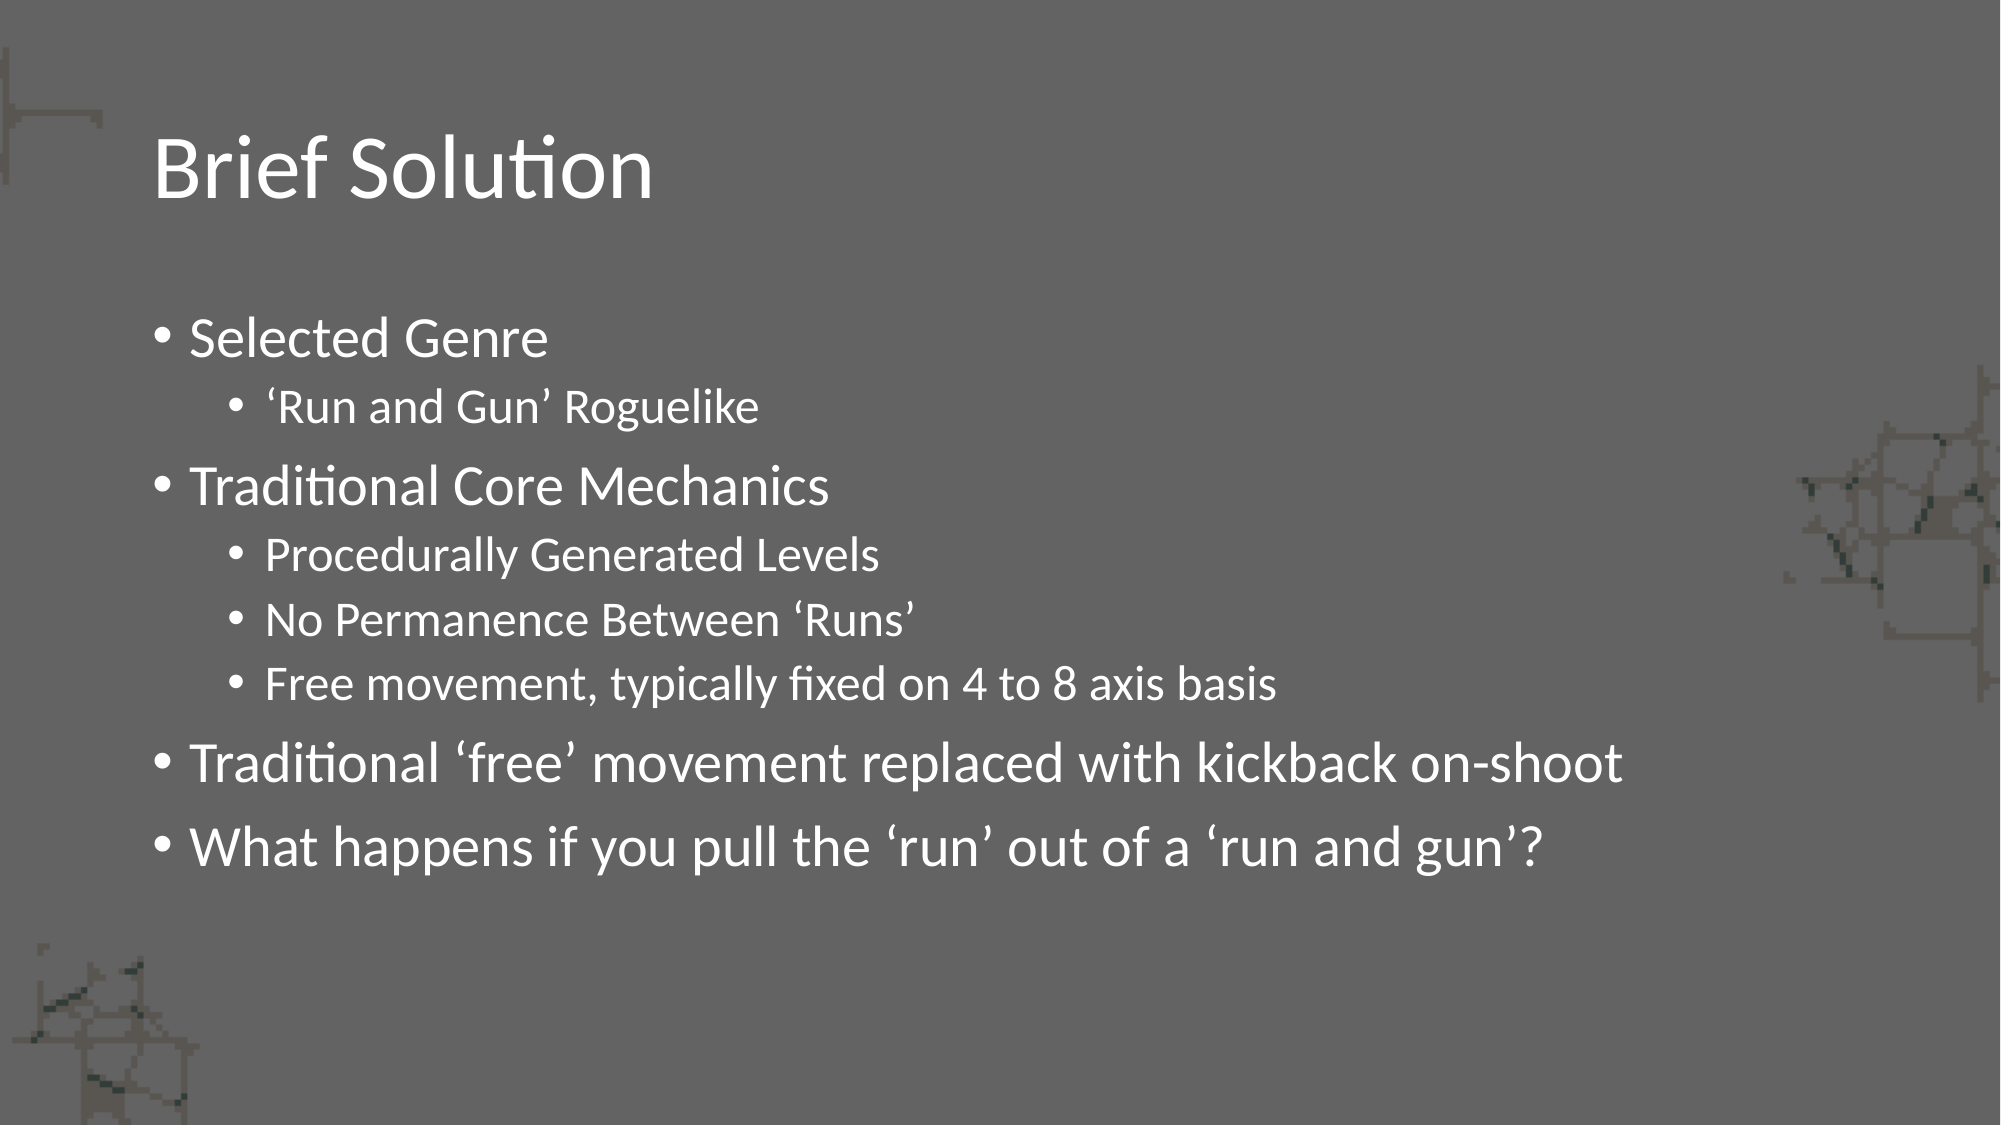

# Brief Solution
Selected Genre
‘Run and Gun’ Roguelike
Traditional Core Mechanics
Procedurally Generated Levels
No Permanence Between ‘Runs’
Free movement, typically fixed on 4 to 8 axis basis
Traditional ‘free’ movement replaced with kickback on-shoot
What happens if you pull the ‘run’ out of a ‘run and gun’?